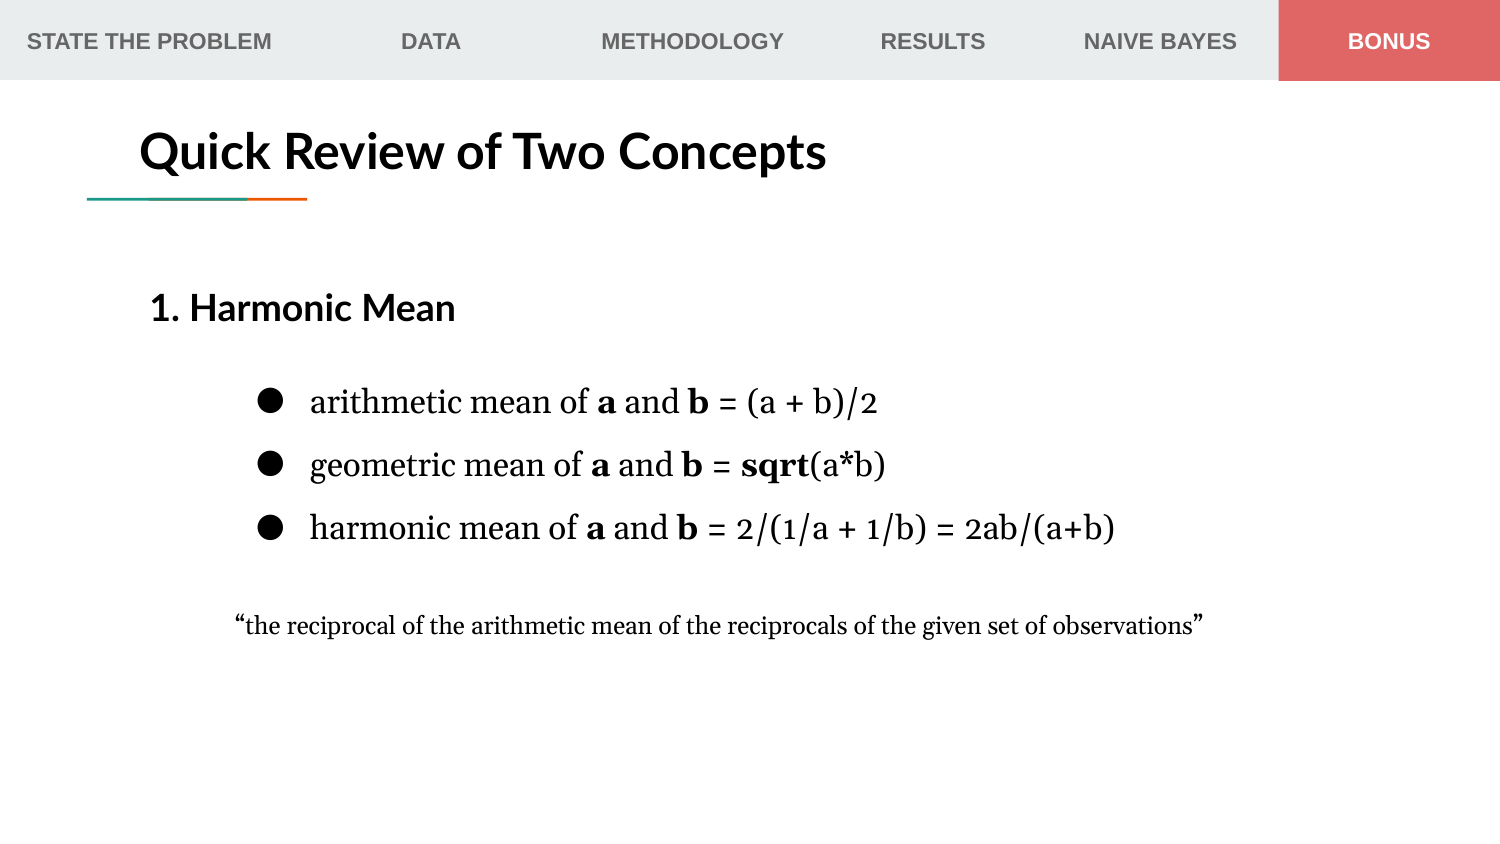

# STATE THE PROBLEM
DATA
METHODOLOGY
RESULTS
NAIVE BAYES
BONUS
 Quick Review of Two Concepts
1. Harmonic Mean
arithmetic mean of a and b = (a + b)/2
geometric mean of a and b = sqrt(a*b)
harmonic mean of a and b = 2/(1/a + 1/b) = 2ab/(a+b)
“the reciprocal of the arithmetic mean of the reciprocals of the given set of observations”